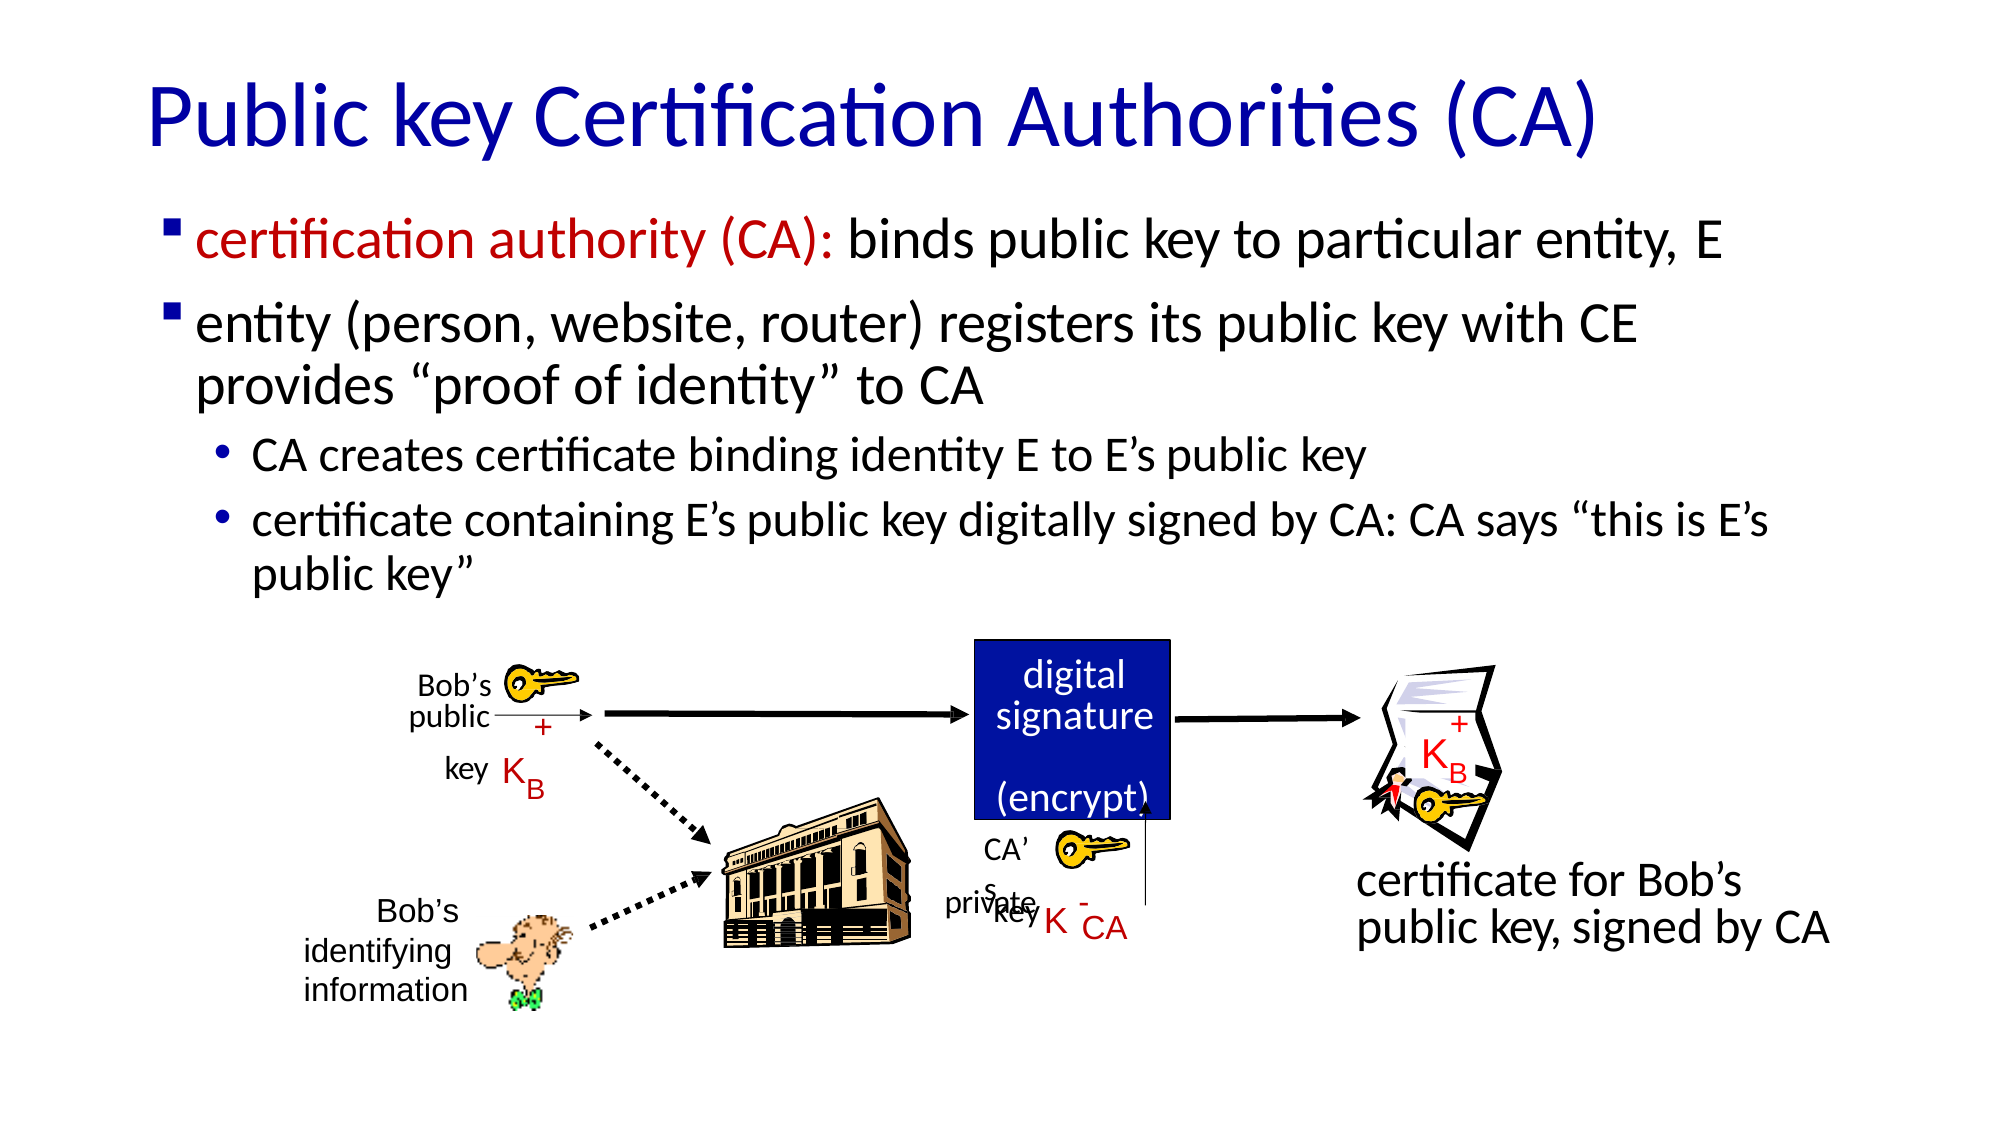

# Public key Certification Authorities (CA)
certification authority (CA): binds public key to particular entity, E
entity (person, website, router) registers its public key with CE  provides “proof of identity” to CA
CA creates certificate binding identity E to E’s public key
certificate containing E’s public key digitally signed by CA: CA says “this is E’s  public key”
digital  signature  (encrypt)
Bob’s

public
+
+

key KB
KB

CA’s

certificate for Bob’s  public key, signed by CA

private K -

key
Bob’s  identifying  information

CA